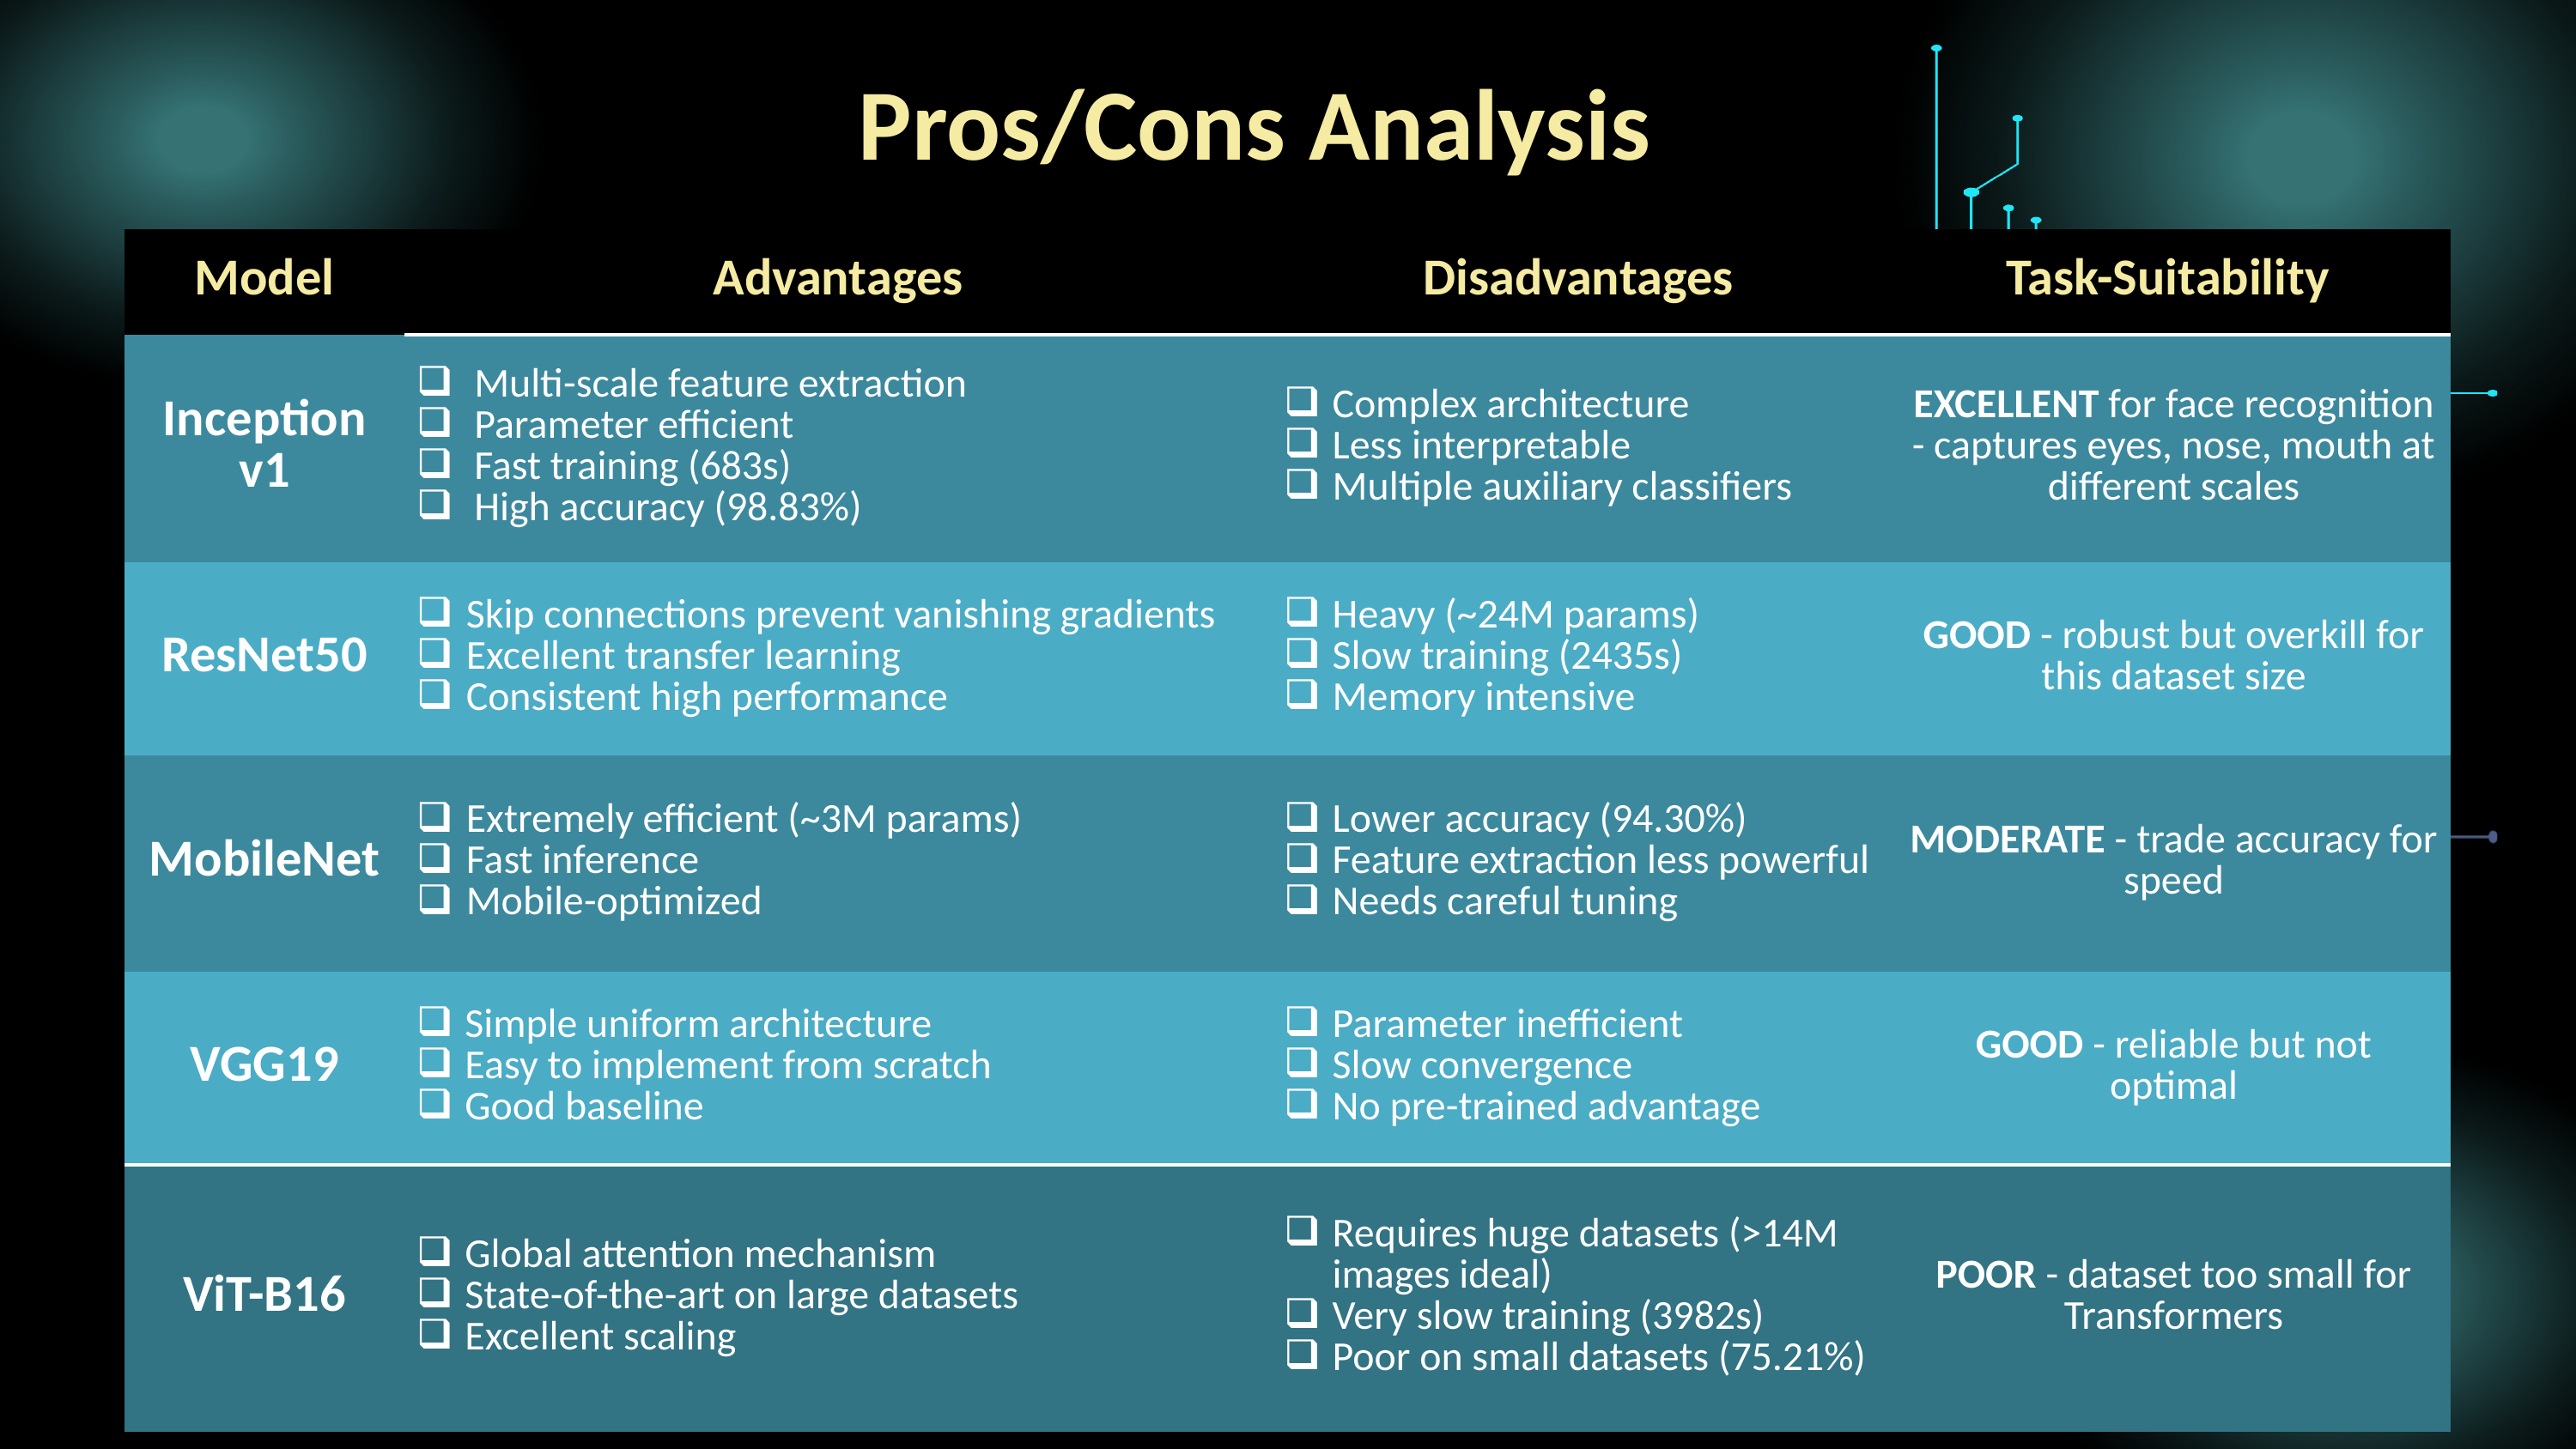

Pros/Cons Analysis
| Model | Advantages | Disadvantages | Task-Suitability |
| --- | --- | --- | --- |
| Inception v1 | Multi-scale feature extraction Parameter efficient Fast training (683s) High accuracy (98.83%) | Complex architecture Less interpretable Multiple auxiliary classifiers | EXCELLENT for face recognition - captures eyes, nose, mouth at different scales |
| ResNet50 | Skip connections prevent vanishing gradients Excellent transfer learning Consistent high performance | Heavy (~24M params) Slow training (2435s) Memory intensive | GOOD - robust but overkill for this dataset size |
| MobileNet | Extremely efficient (~3M params) Fast inference Mobile-optimized | Lower accuracy (94.30%) Feature extraction less powerful Needs careful tuning | MODERATE - trade accuracy for speed |
| VGG19 | Simple uniform architecture Easy to implement from scratch Good baseline | Parameter inefficient Slow convergence No pre-trained advantage | GOOD - reliable but not optimal |
| ViT-B16 | Global attention mechanism State-of-the-art on large datasets Excellent scaling | Requires huge datasets (>14M images ideal) Very slow training (3982s) Poor on small datasets (75.21%) | POOR - dataset too small for Transformers |